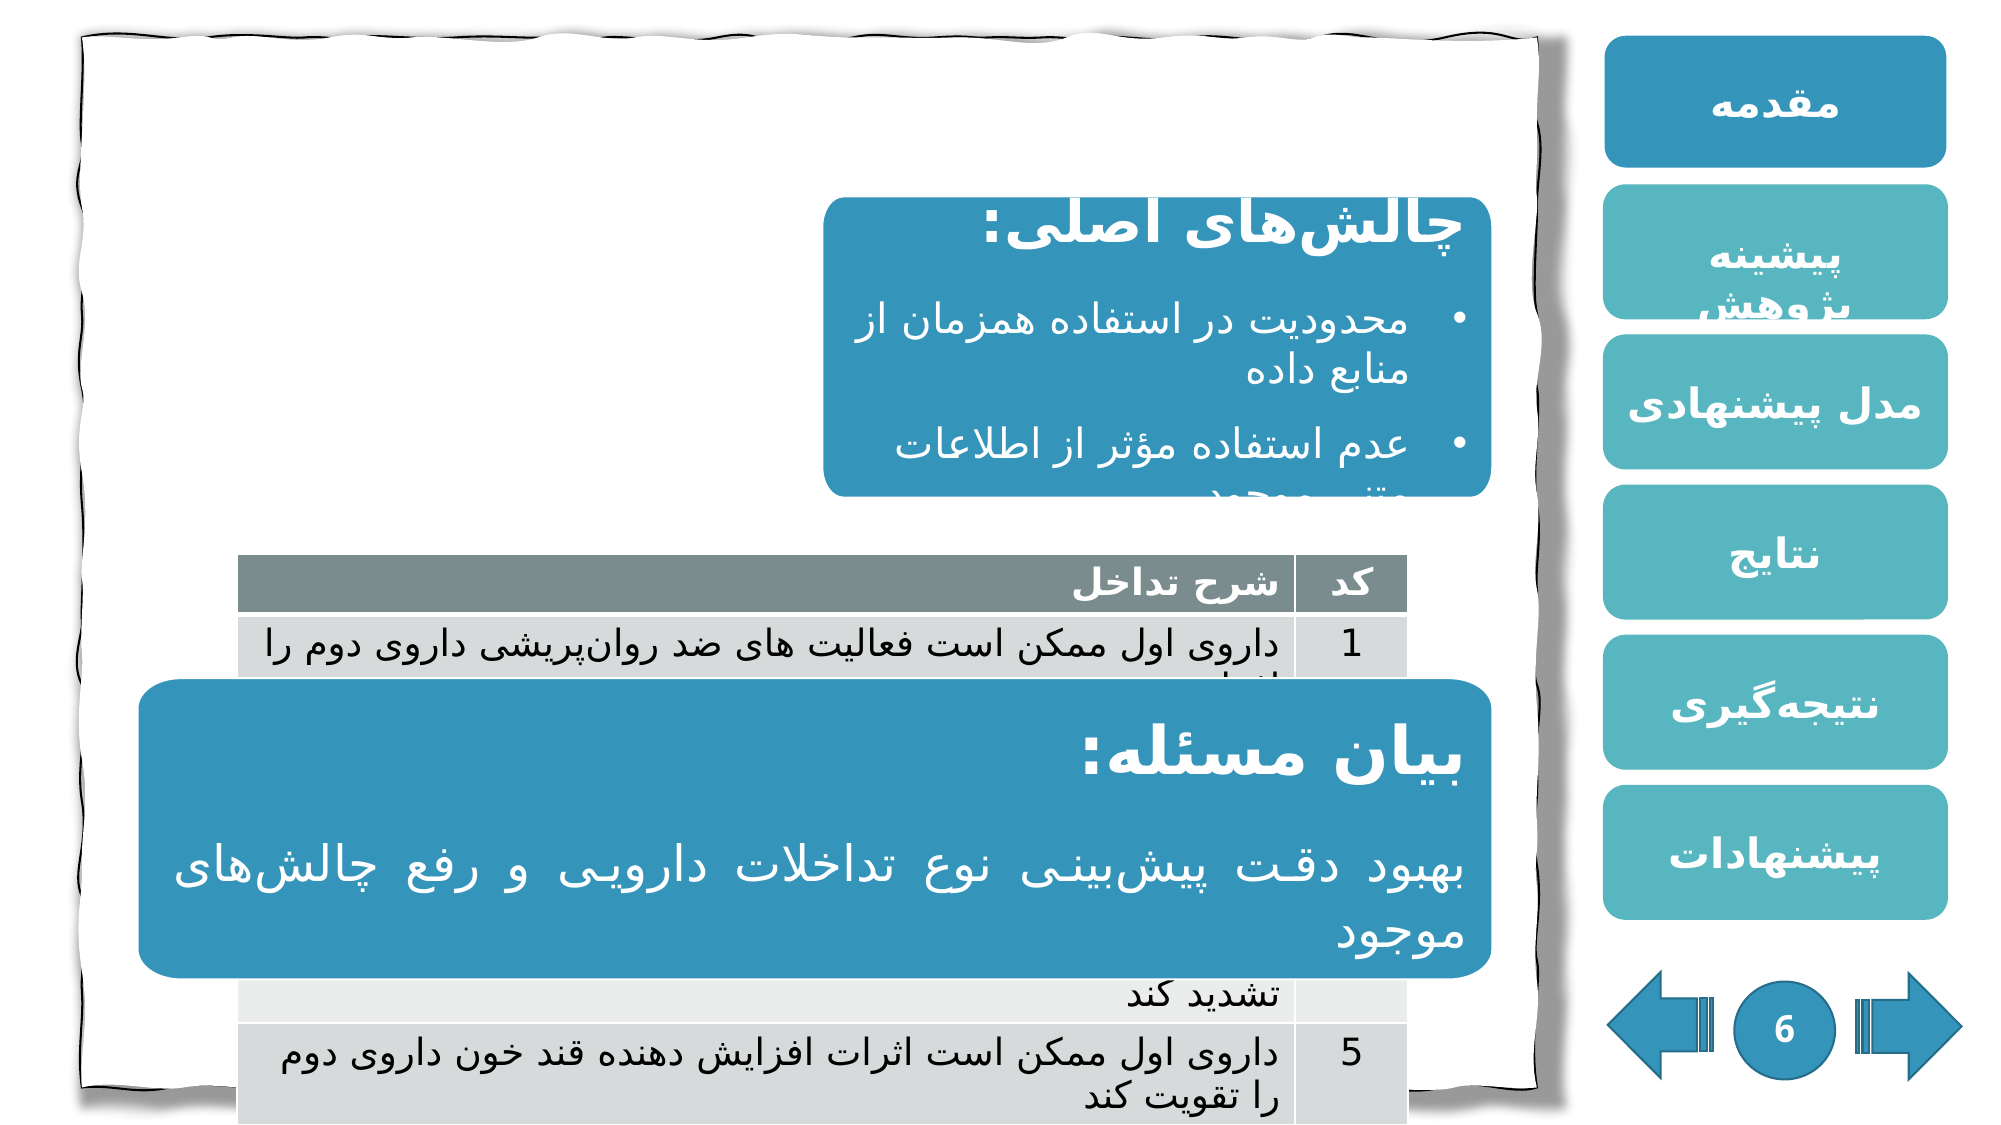

چالش‌های اصلی:
محدودیت در استفاده همزمان از منابع داده
عدم استفاده مؤثر از اطلاعات متنی موجود

### Chart

| Category |
|---|
| شرح تداخل | کد |
| --- | --- |
| داروی اول ممکن است فعالیت های ضد روان‌پریشی داروی دوم را افزایش دهد | 1 |
| داروی اول ممکن است اثرات کاهنده فشار خون داروی دوم را تقویت کند | 2 |
| داروی اول ممکن است اثرات مسدودکنندگی عصبی-عضلانی داروی دوم را افزایش دهد | 3 |
| داروی اول ممکن است حساسیت به نور ناشی از داروی دوم را تشدید کند | 4 |
| داروی اول ممکن است اثرات افزایش دهنده قند خون داروی دوم را تقویت کند | 5 |
|  | ... |
بیان مسئله:
بهبود دقت پیش‌بینی نوع تداخلات دارویی و رفع چالش‌های موجود
6